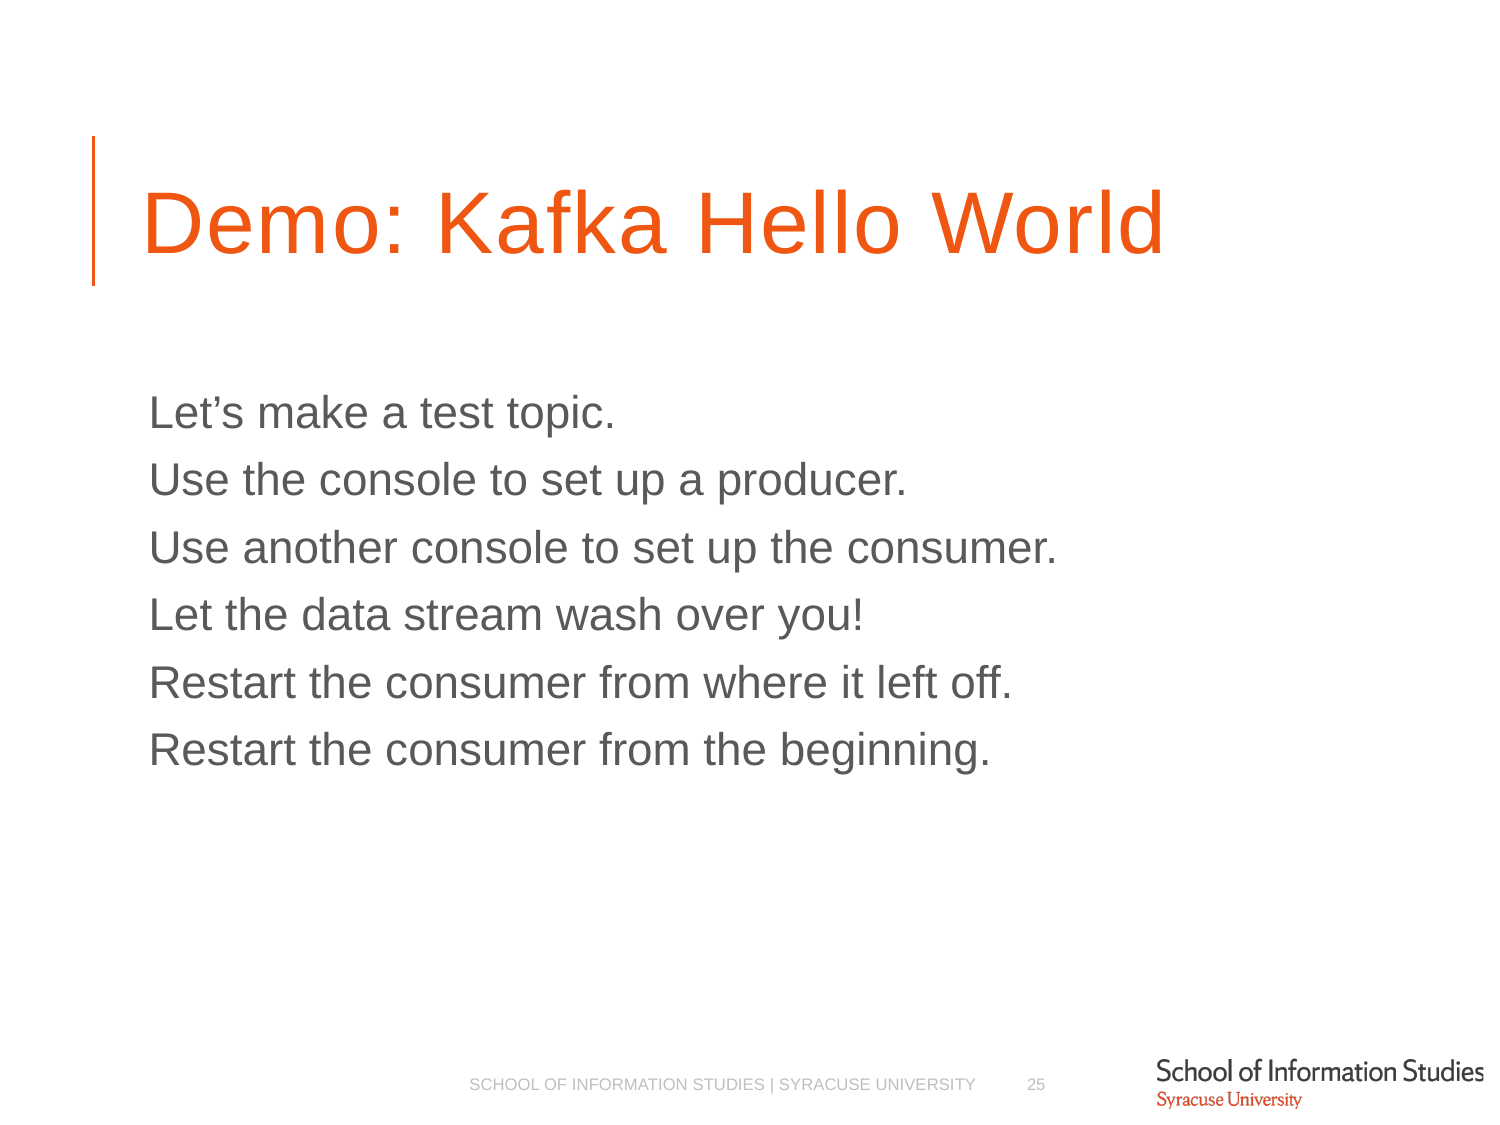

# Demo: Kafka Hello World
Let’s make a test topic.
Use the console to set up a producer.
Use another console to set up the consumer.
Let the data stream wash over you!
Restart the consumer from where it left off.
Restart the consumer from the beginning.
School of Information Studies | Syracuse University
25